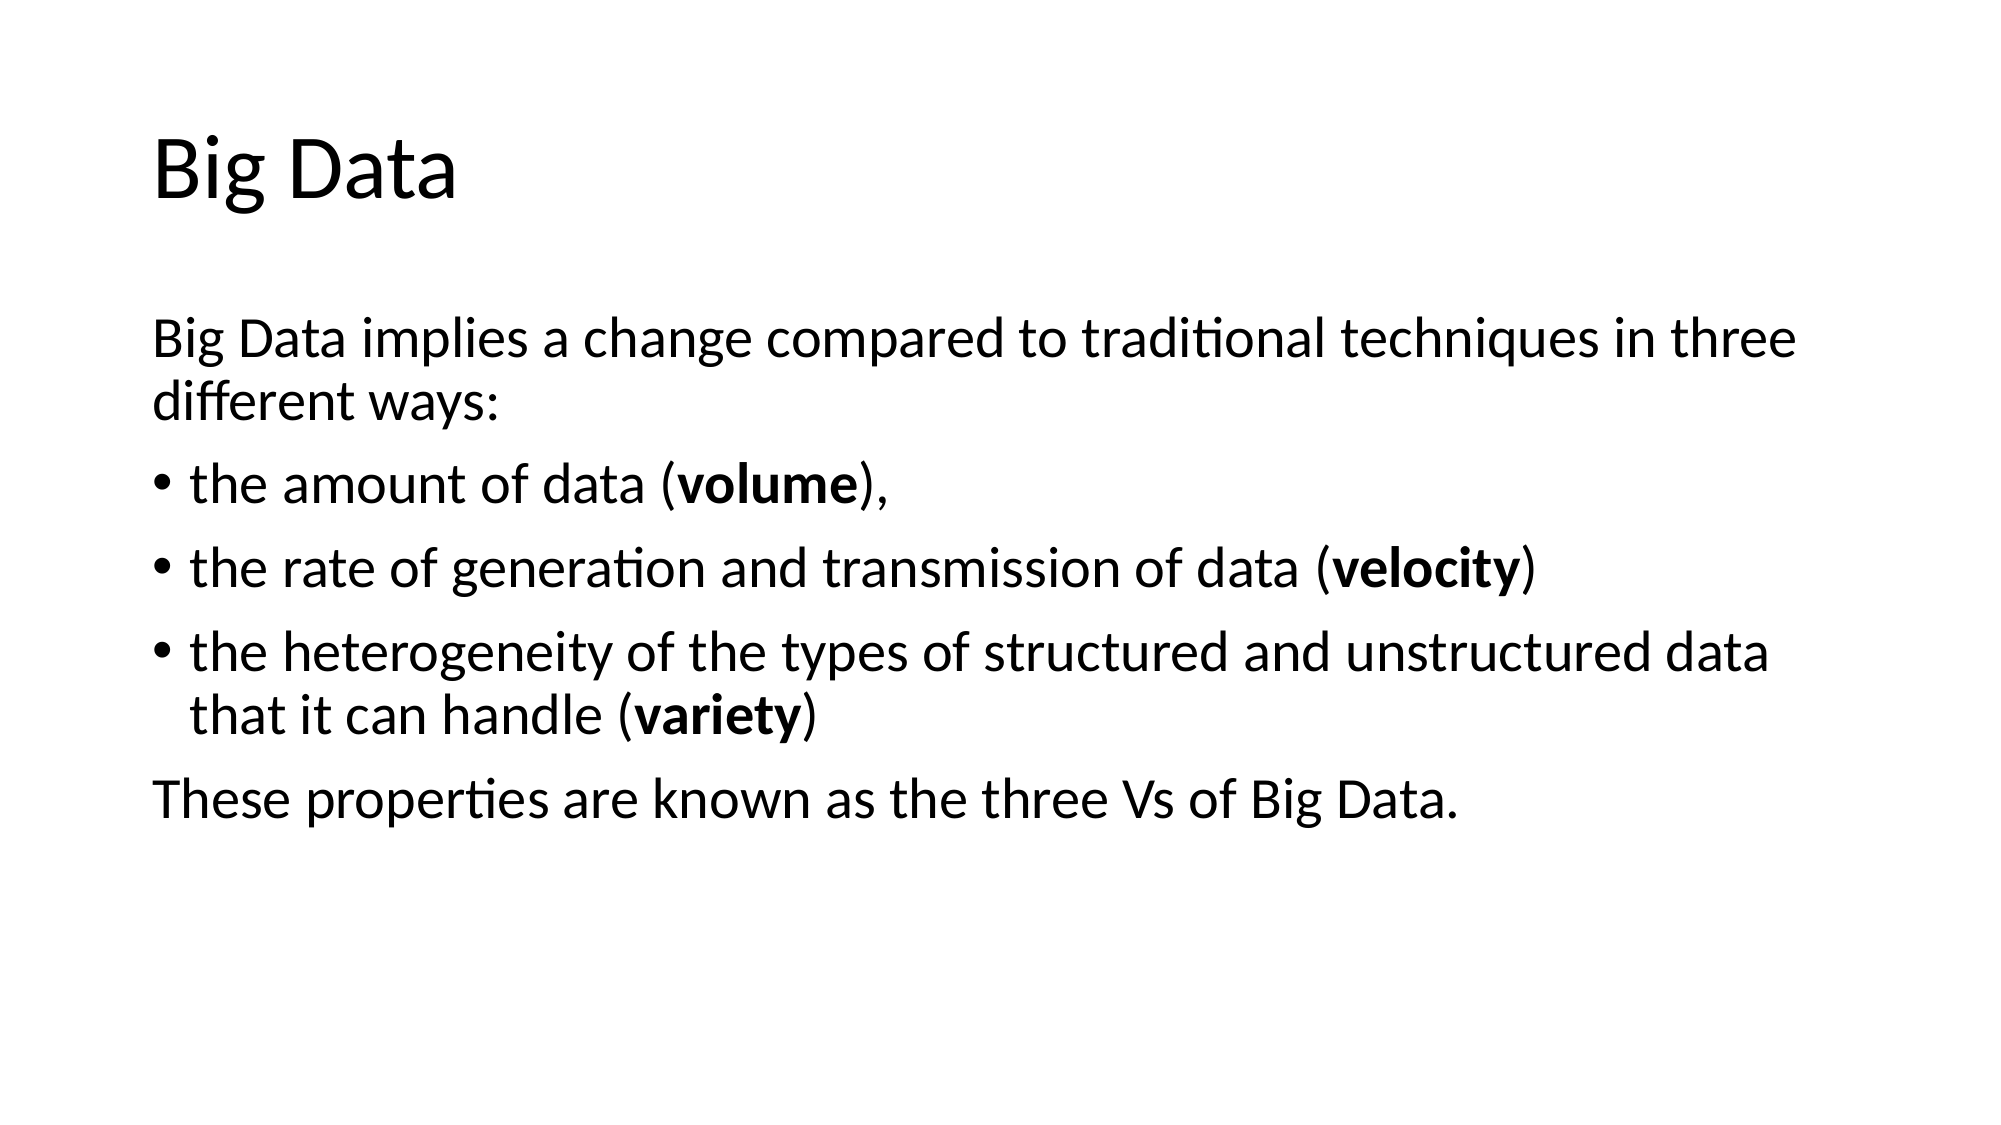

# Big Data
Big Data implies a change compared to traditional techniques in three different ways:
the amount of data (volume),
the rate of generation and transmission of data (velocity)
the heterogeneity of the types of structured and unstructured data that it can handle (variety)
These properties are known as the three Vs of Big Data.